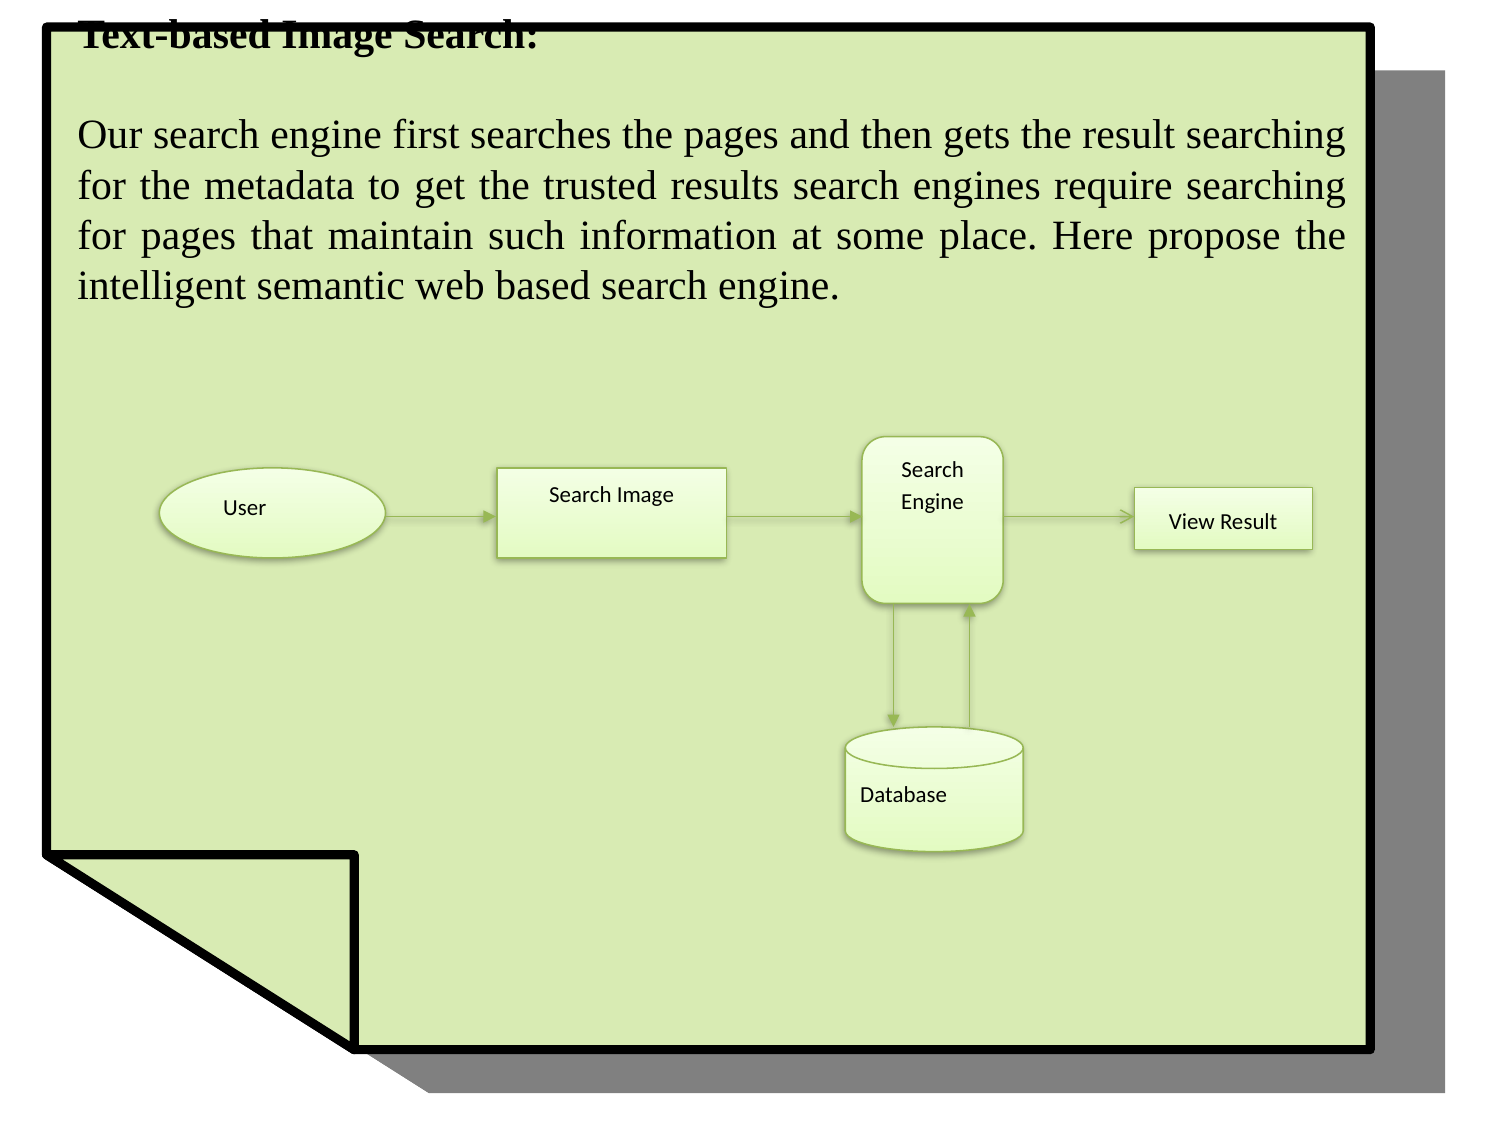

Text-based Image Search:

Our search engine first searches the pages and then gets the result searching for the metadata to get the trusted results search engines require searching for pages that maintain such information at some place. Here propose the intelligent semantic web based search engine.
Search Engine
   User
Search Image

View Result
Database